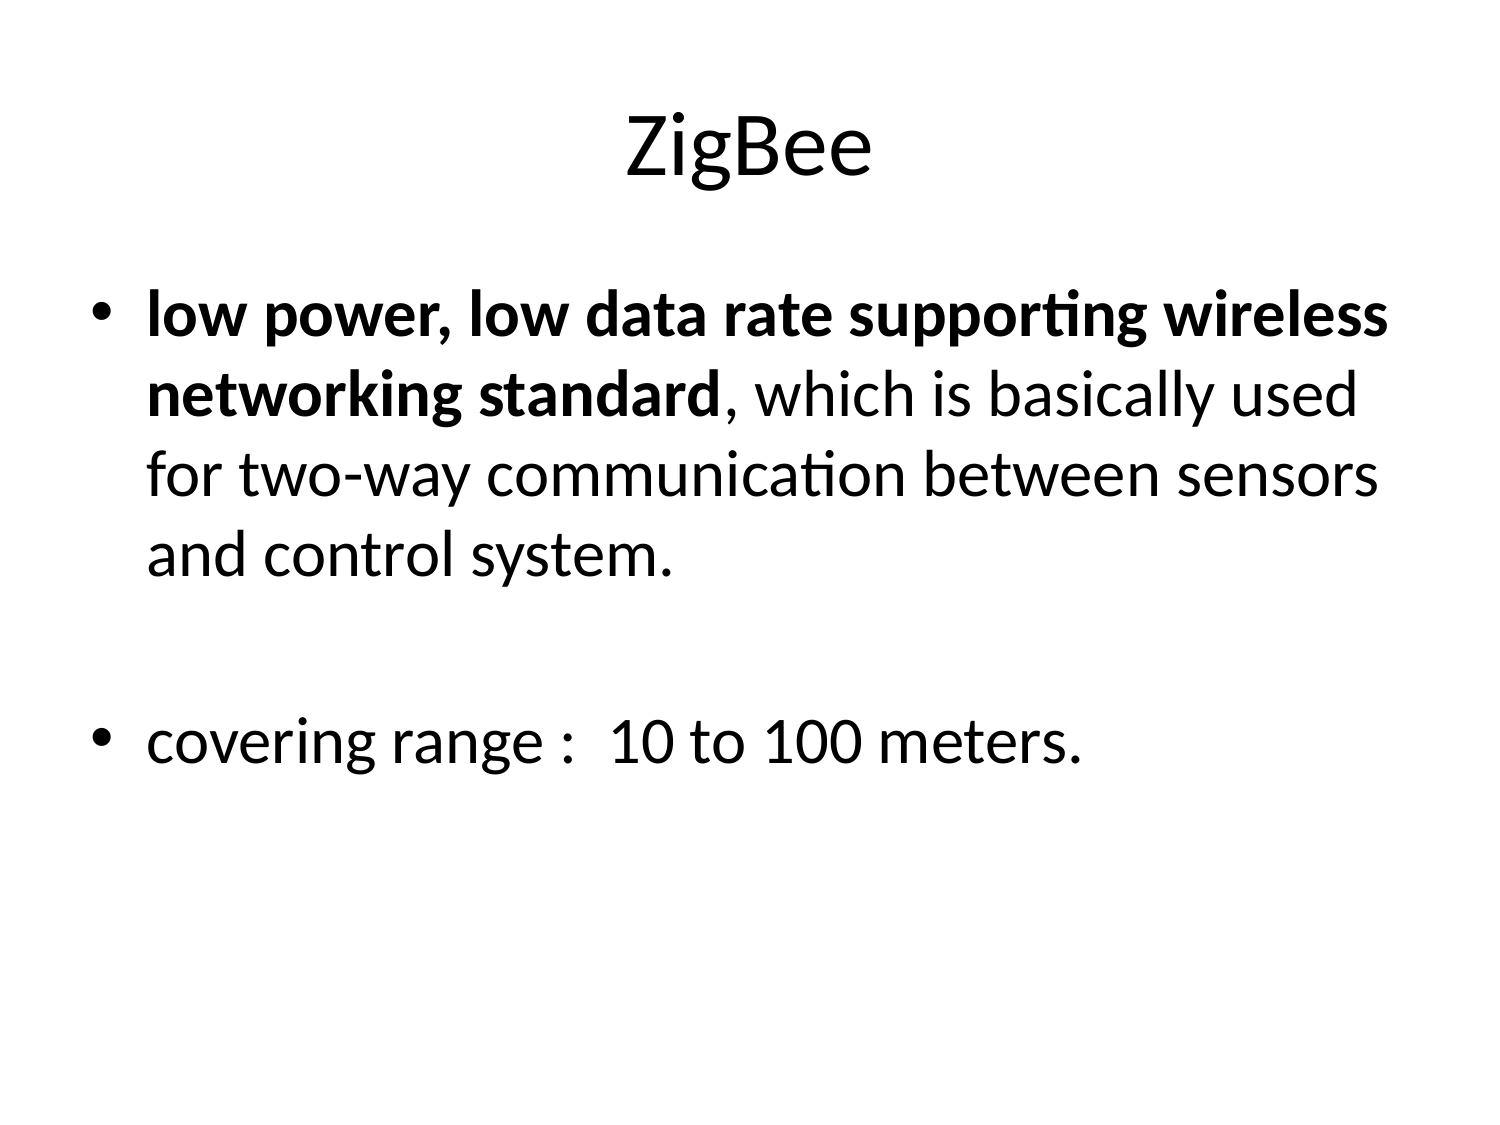

# ZigBee
low power, low data rate supporting wireless networking standard, which is basically used for two-way communication between sensors and control system.

covering range :  10 to 100 meters.